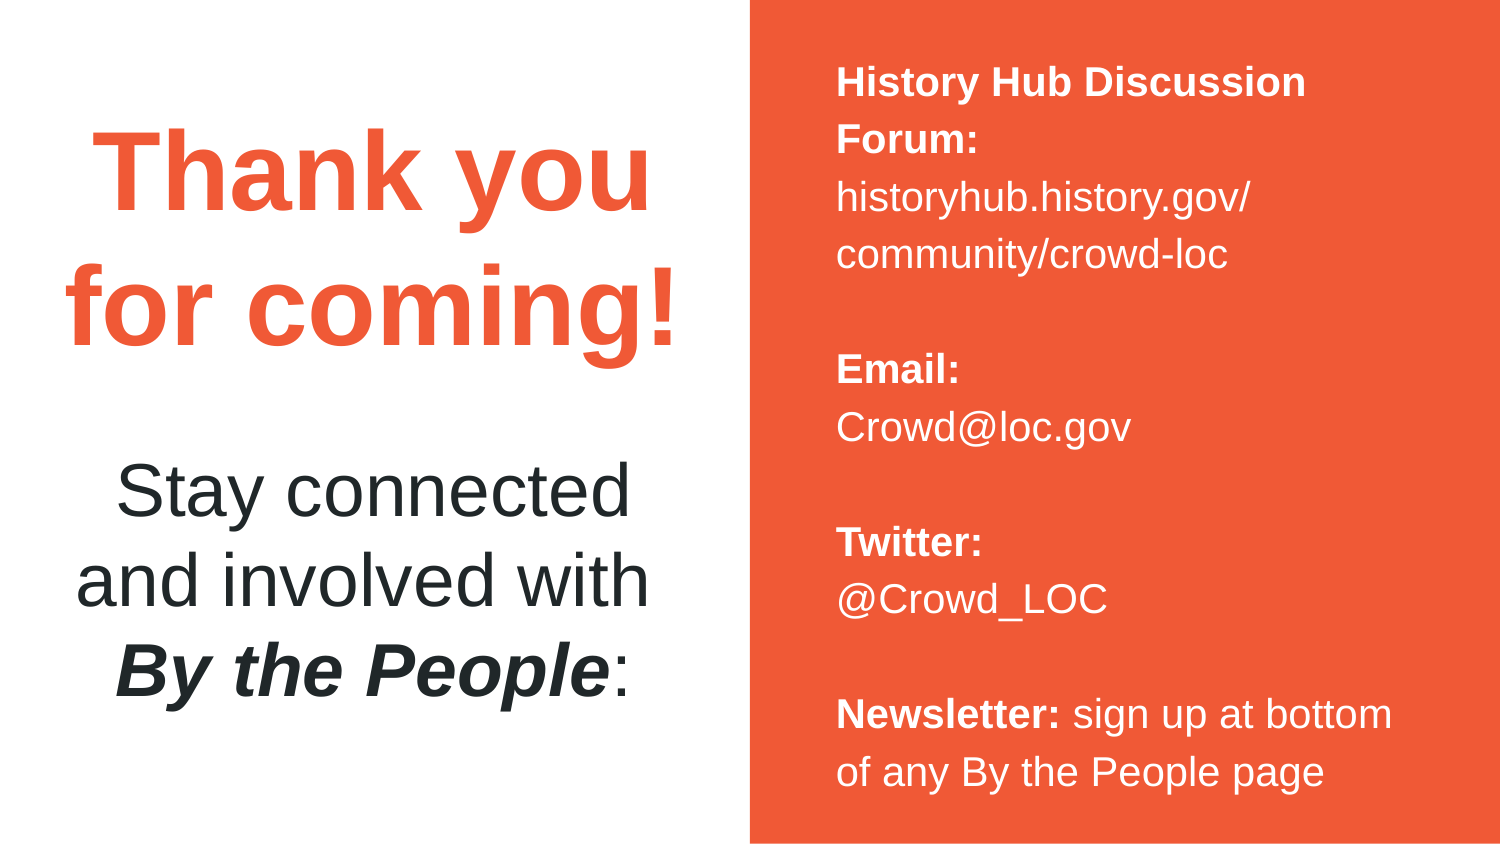

# Thank you for coming!

History Hub Discussion Forum:
historyhub.history.gov/
community/crowd-loc

Email:
Crowd@loc.gov

Twitter:
@Crowd_LOC

Newsletter: sign up at bottom of any By the People page

Stay connected and involved with
By the People: